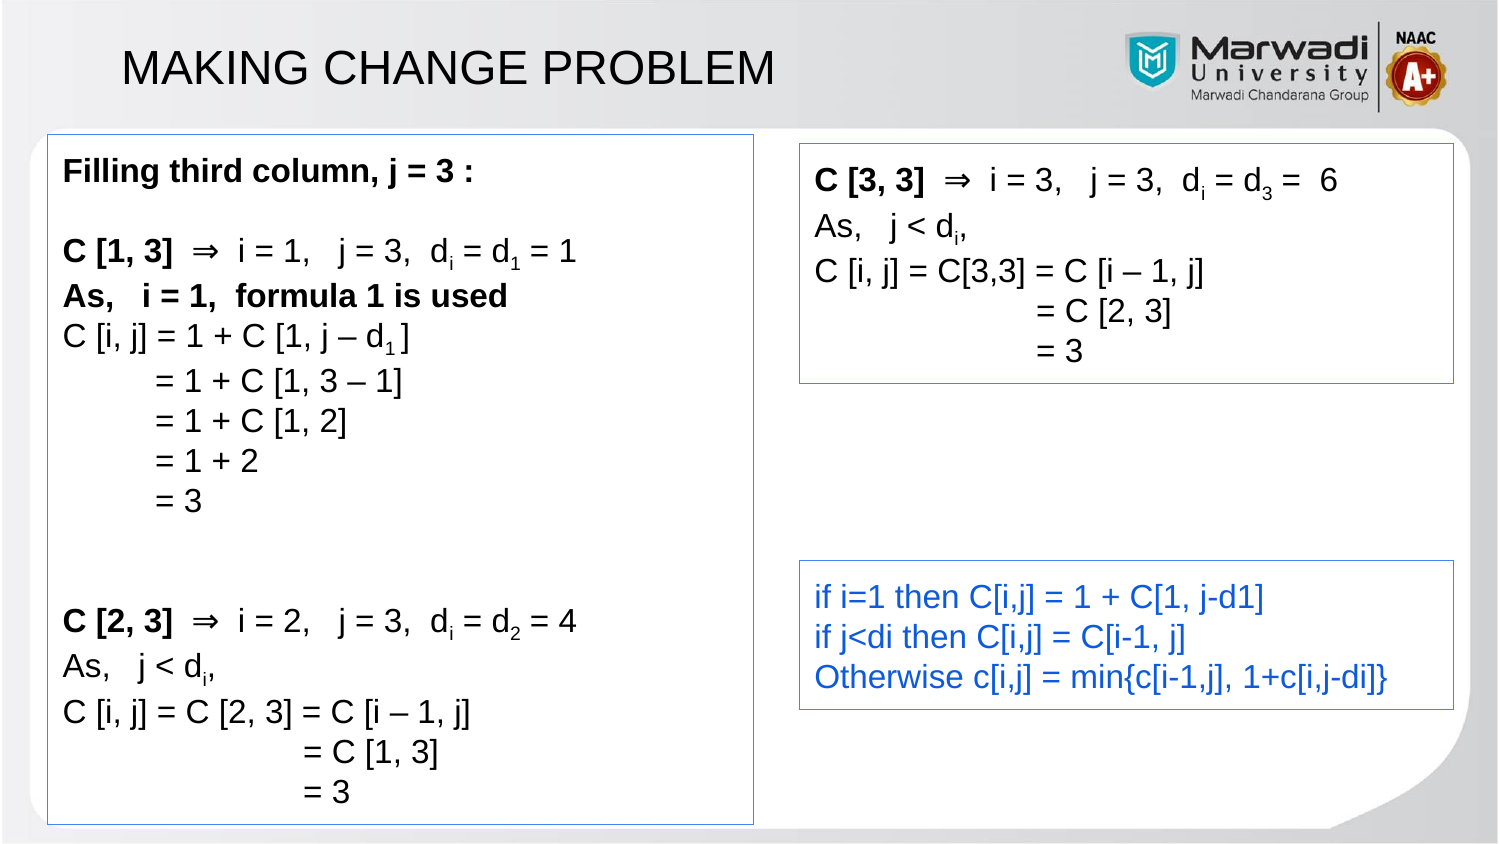

MAKING CHANGE PROBLEM
Filling third column, j = 3 :

C [1, 3]  ⇒  i = 1,   j = 3,  di = d1 = 1
As,   i = 1,  formula 1 is used
C [i, j] = 1 + C [1, j – d1 ]
          = 1 + C [1, 3 – 1]
          = 1 + C [1, 2]
          = 1 + 2
          = 3

C [2, 3]  ⇒  i = 2,   j = 3,  di = d2 = 4
As,   j < di,
C [i, j] = C [2, 3] = C [i – 1, j]
                          = C [1, 3]
                          = 3
C [3, 3]  ⇒  i = 3,   j = 3,  di = d3 =  6
As,   j < di,
C [i, j] = C[3,3] = C [i – 1, j]
                        = C [2, 3]
                        = 3
if i=1 then C[i,j] = 1 + C[1, j-d1]
if j<di then C[i,j] = C[i-1, j]
Otherwise c[i,j] = min{c[i-1,j], 1+c[i,j-di]}